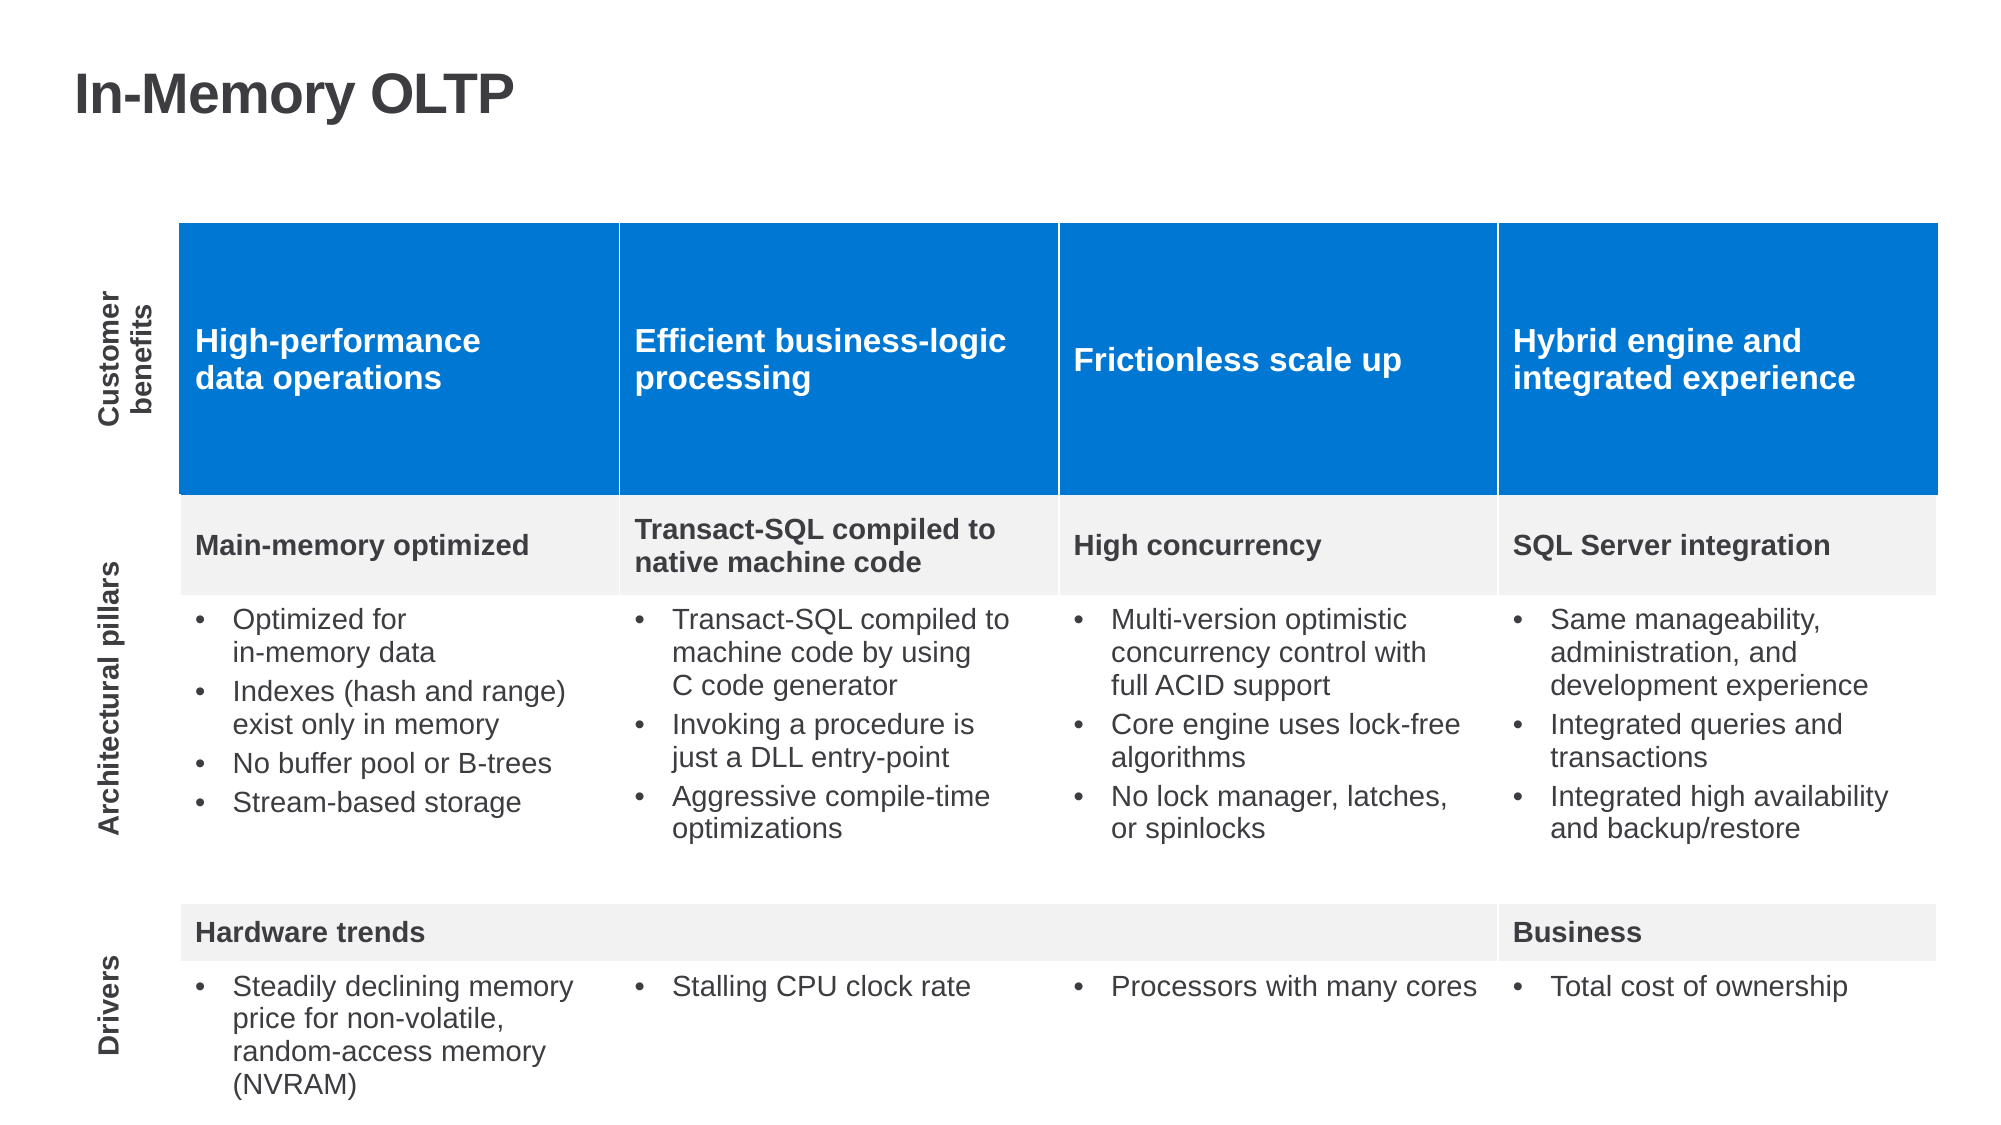

# In-Memory OLTP
| Customer benefits | High-performance data operations | Efficient business-logic processing | Frictionless scale up | Hybrid engine and integrated experience |
| --- | --- | --- | --- | --- |
| Architectural pillars | Main-memory optimized | Transact-SQL compiled to native machine code | High concurrency | SQL Server integration |
|  | Optimized for in-memory data Indexes (hash and range) exist only in memory No buffer pool or B-trees Stream-based storage | Transact-SQL compiled to machine code by using C code generator Invoking a procedure is just a DLL entry-point Aggressive compile-time optimizations | Multi-version optimistic concurrency control with full ACID support Core engine uses lock-free algorithms No lock manager, latches, or spinlocks | Same manageability, administration, and development experience Integrated queries and transactions Integrated high availability and backup/restore |
| Drivers | Hardware trends |  |  | Business |
|  | Steadily declining memory price for non-volatile, random-access memory (NVRAM) | Stalling CPU clock rate | Processors with many cores | Total cost of ownership |